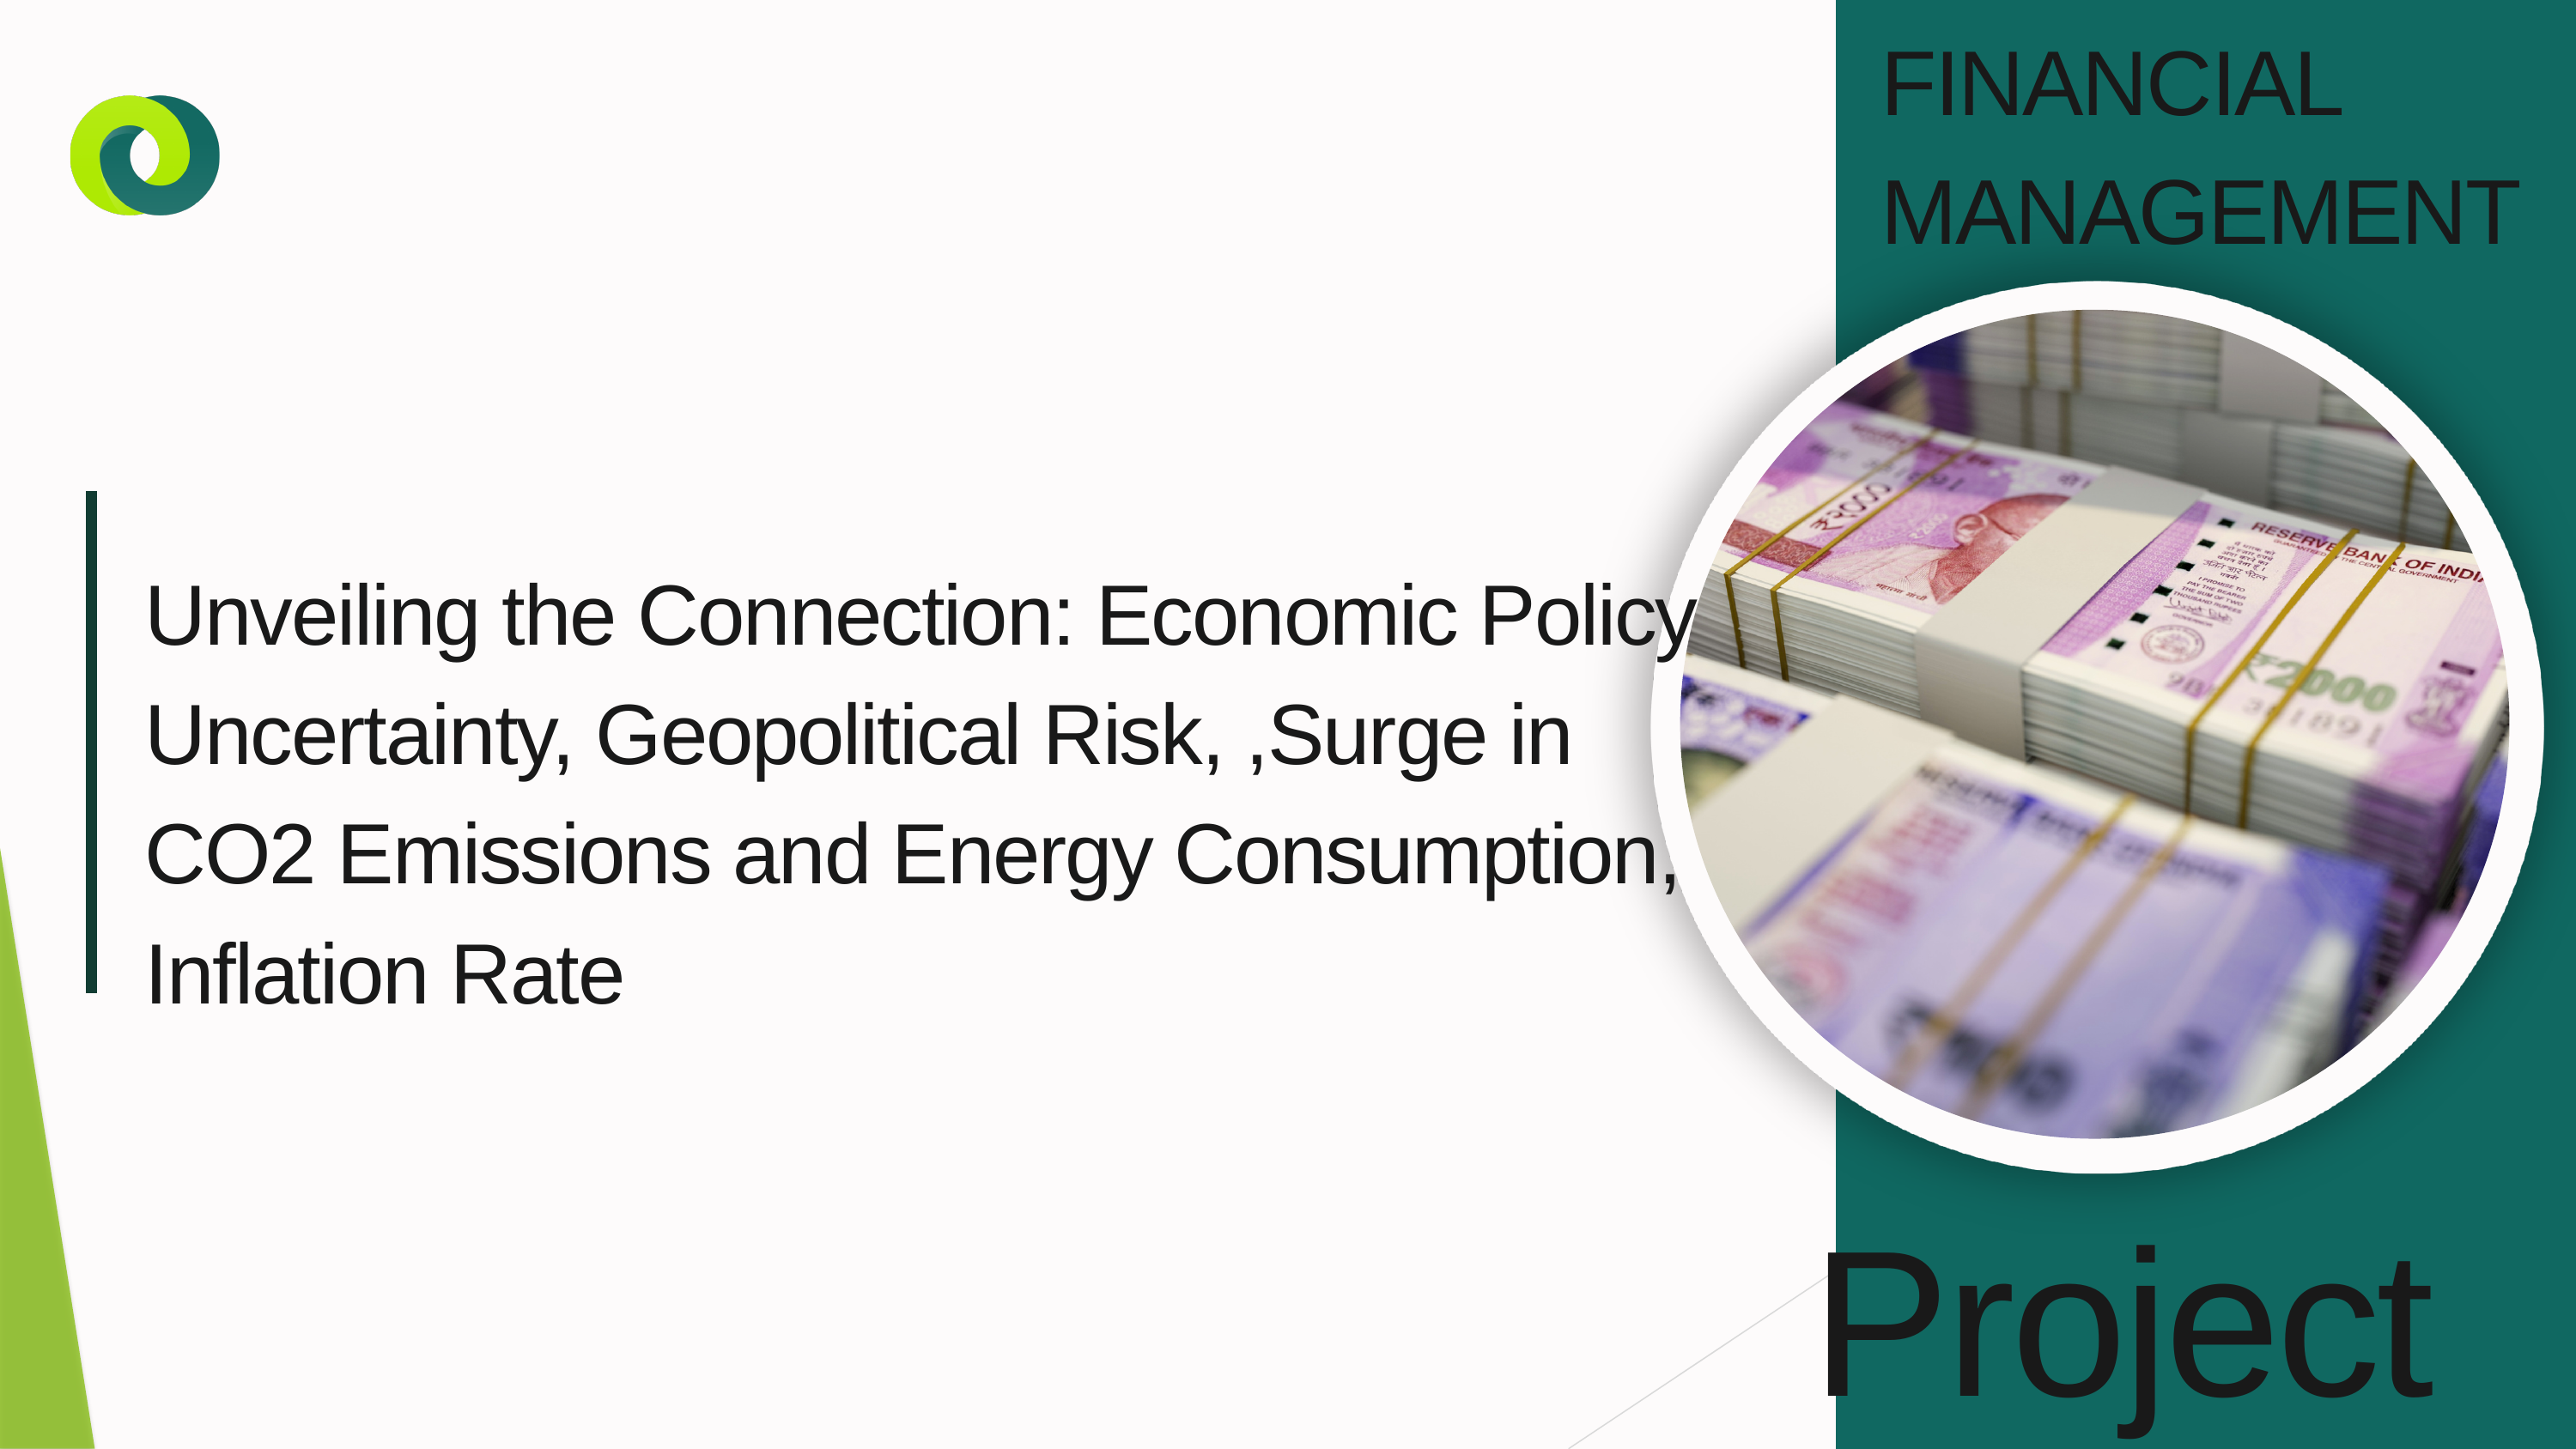

FINANCIAL MANAGEMENT

Unveiling the Connection: Economic Policy Uncertainty, Geopolitical Risk, ,Surge in CO2 Emissions and Energy Consumption, Inflation Rate
Project